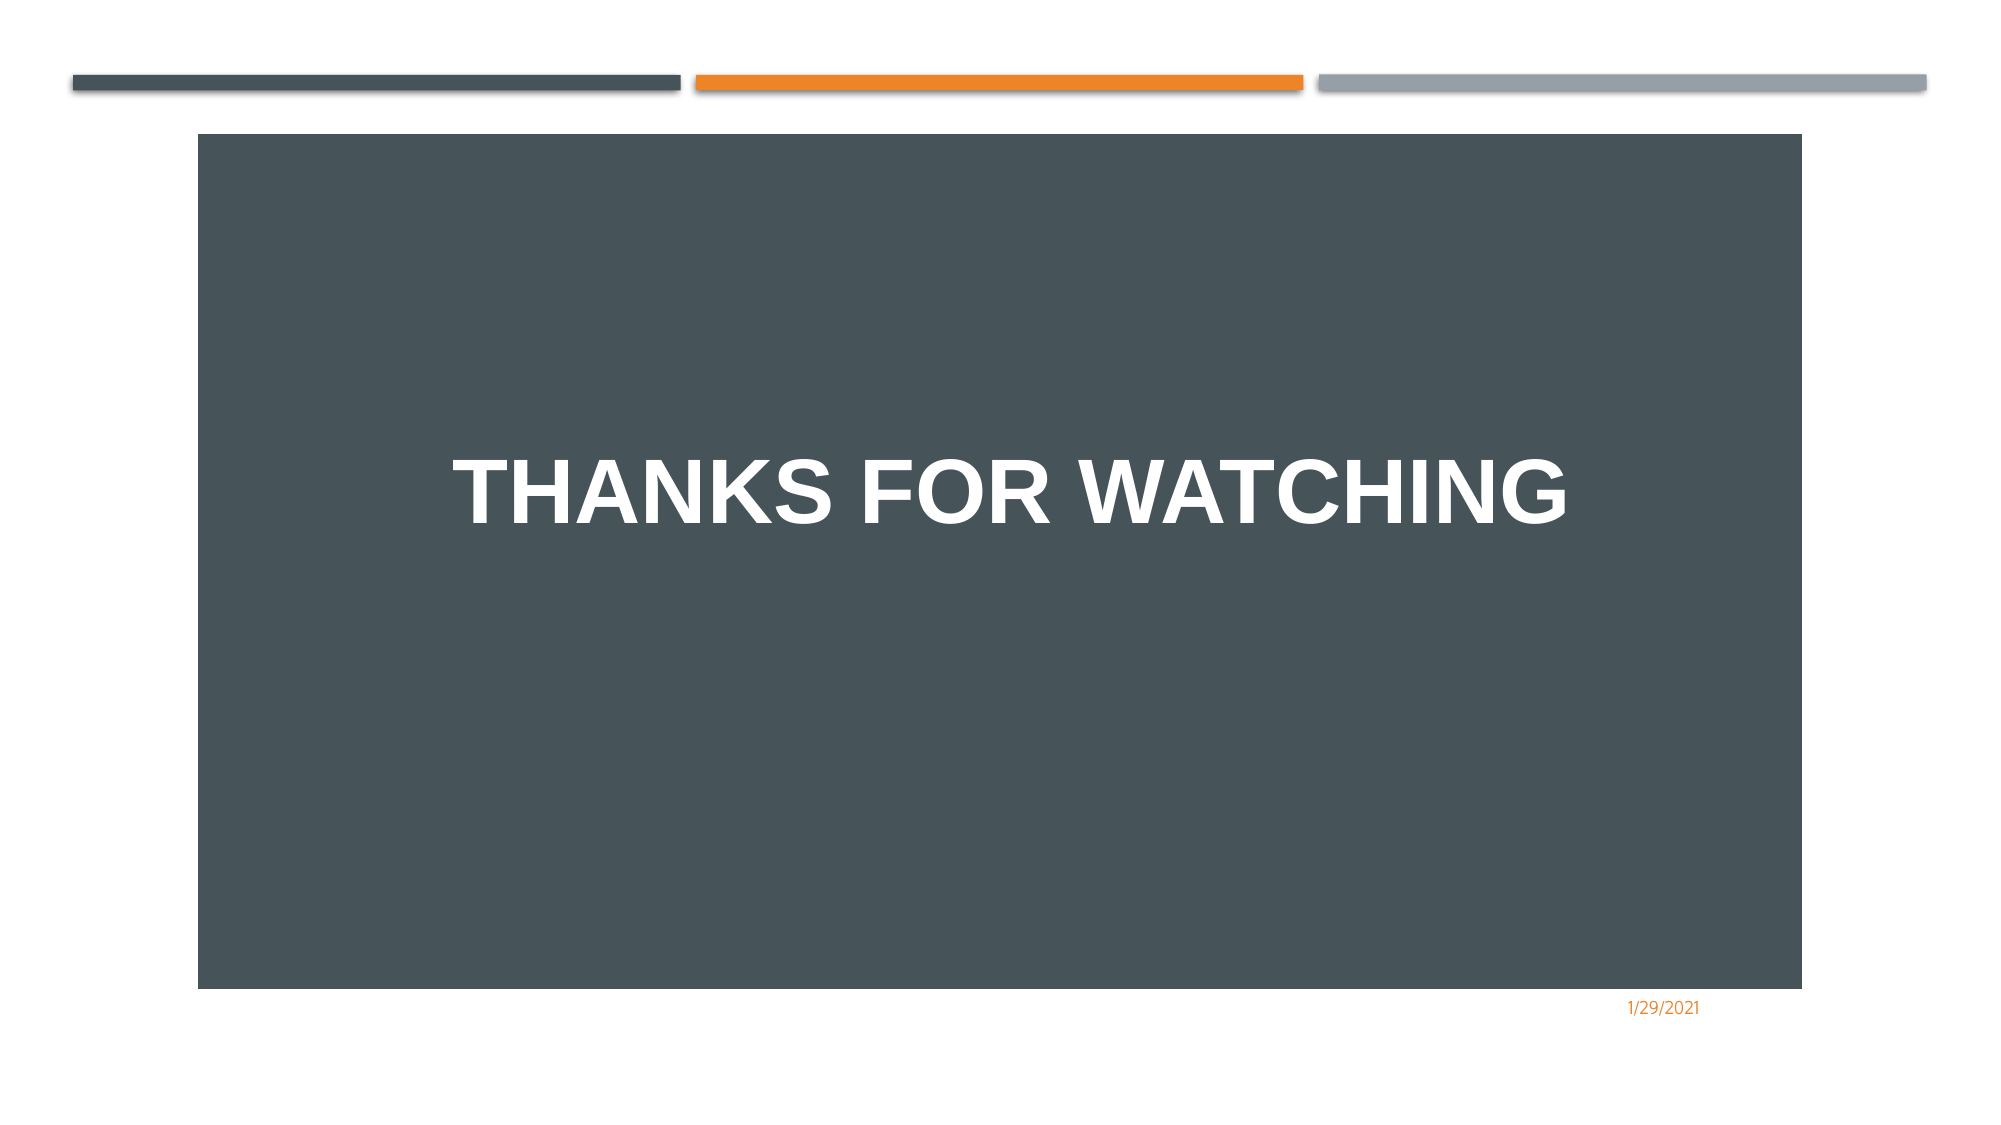

| THANKS FOR WATCHING |
| --- |
1/29/2021